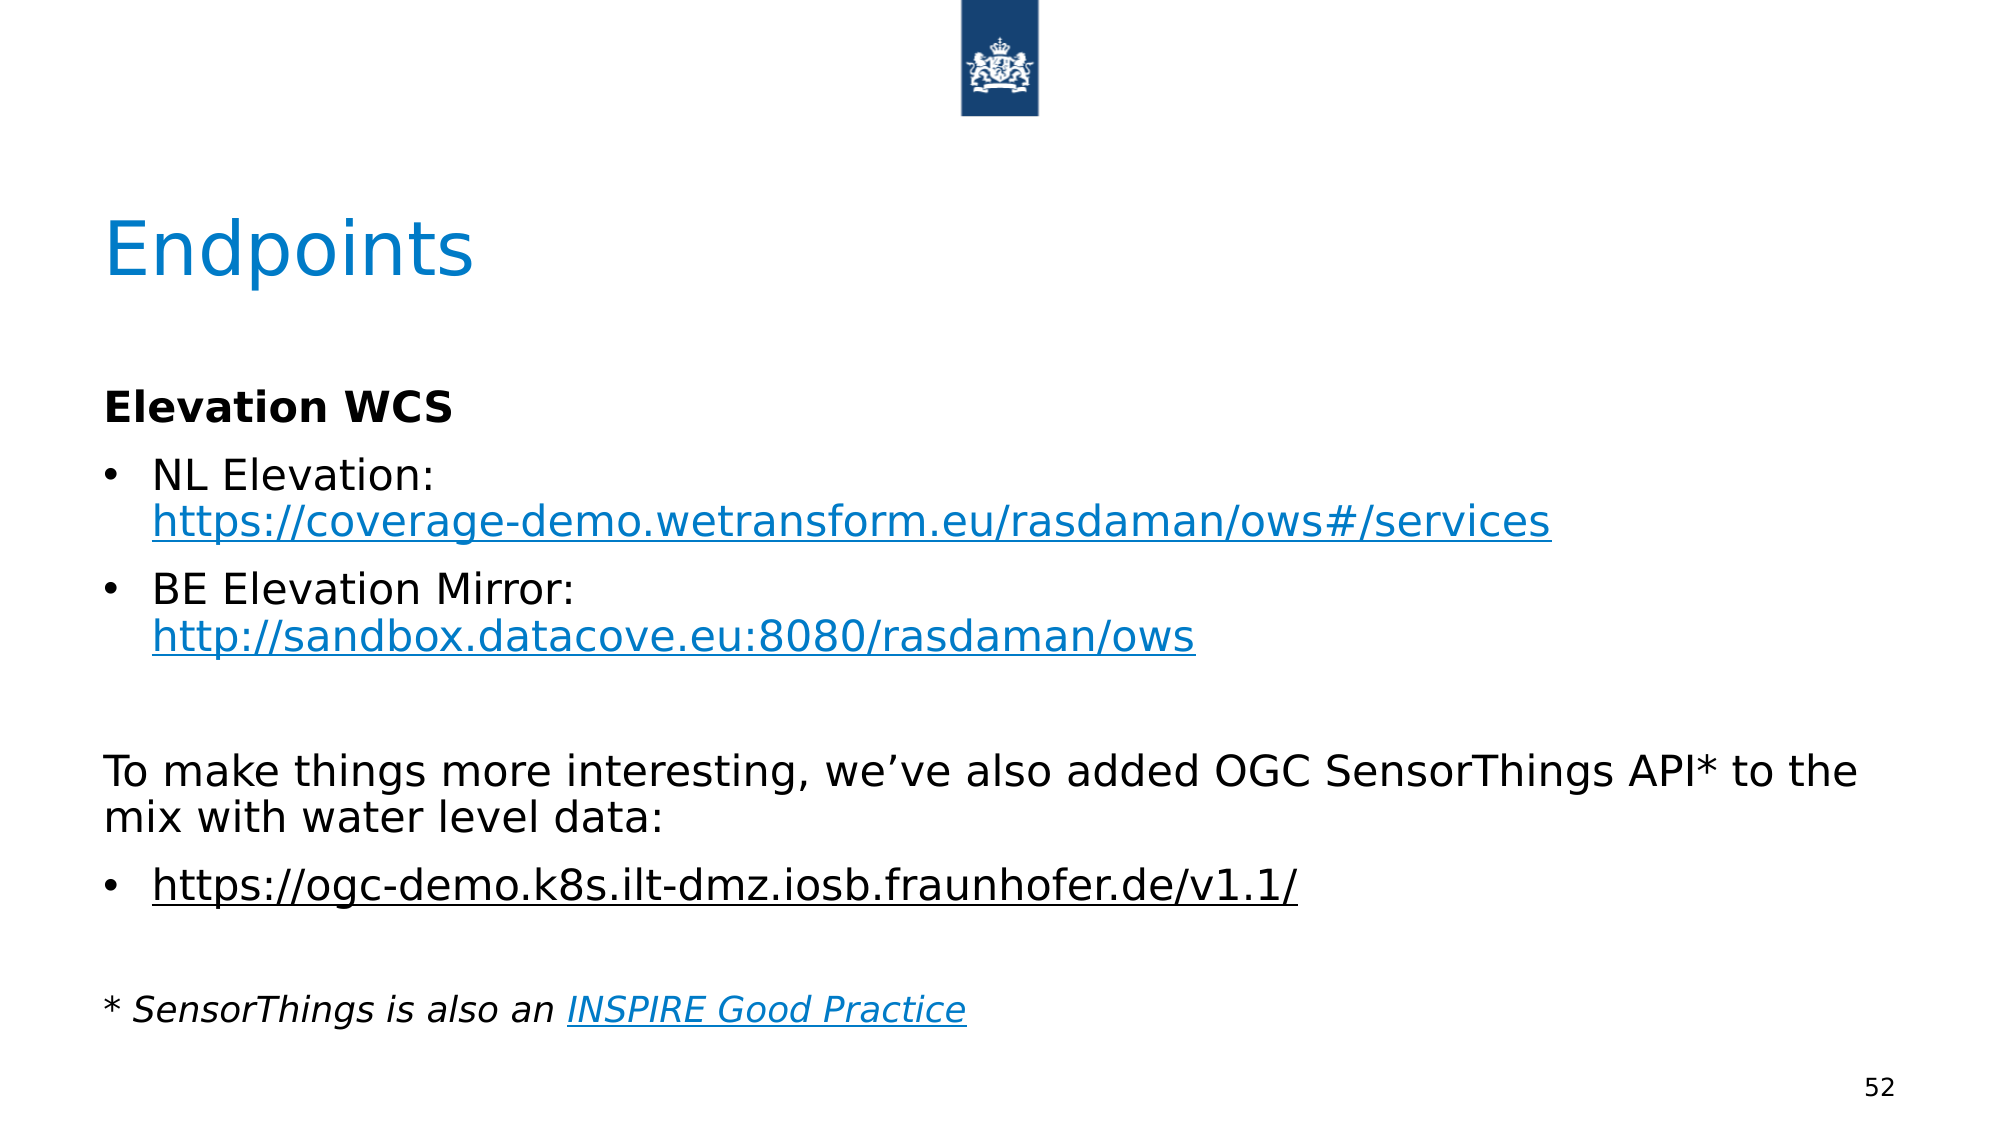

# Endpoints
Elevation WCS
NL Elevation:
https://coverage-demo.wetransform.eu/rasdaman/ows#/services
BE Elevation Mirror:
http://sandbox.datacove.eu:8080/rasdaman/ows

To make things more interesting, we’ve also added OGC SensorThings API* to the mix with water level data:
https://ogc-demo.k8s.ilt-dmz.iosb.fraunhofer.de/v1.1/

* SensorThings is also an INSPIRE Good Practice

52